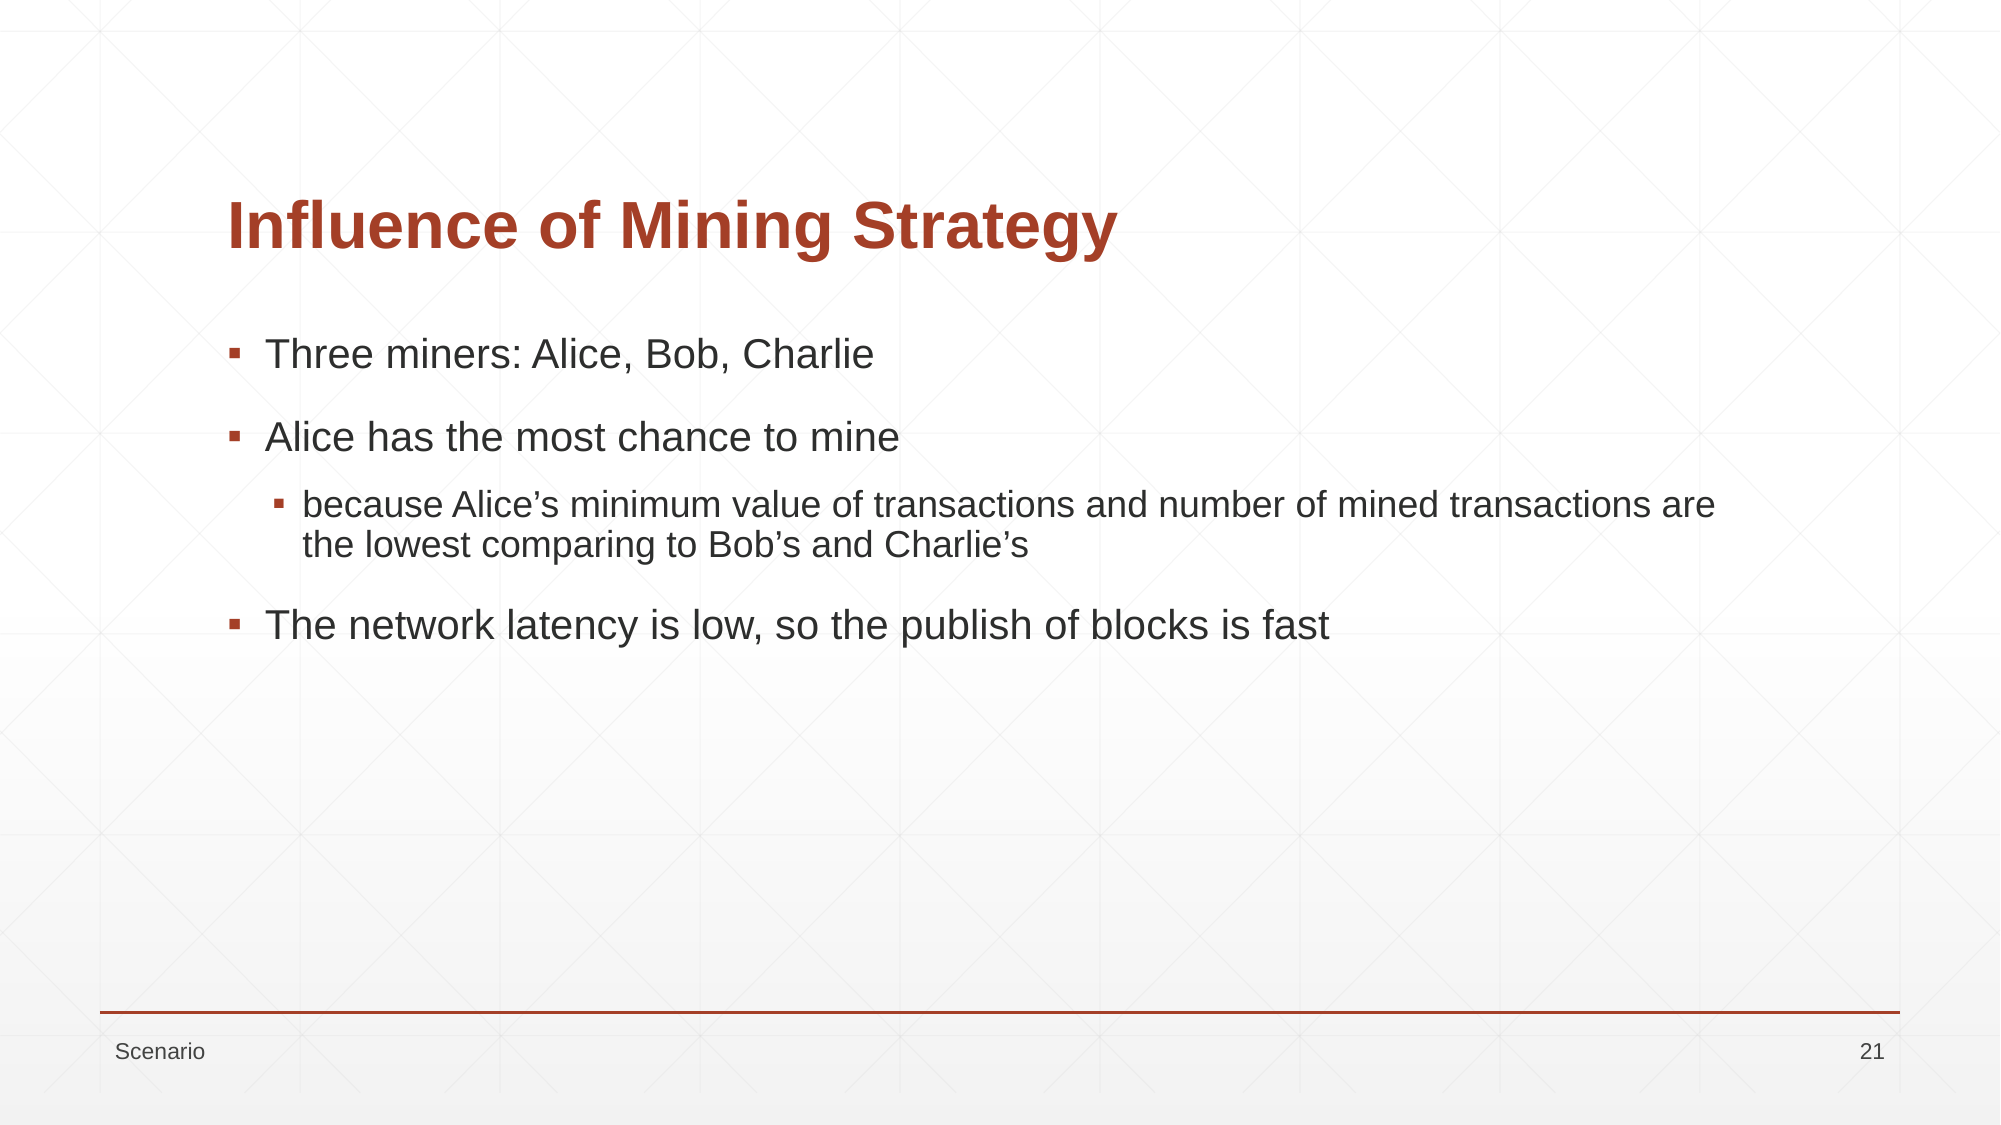

# Influence of Mining Strategy
Three miners: Alice, Bob, Charlie
Alice has the most chance to mine
because Alice’s minimum value of transactions and number of mined transactions are the lowest comparing to Bob’s and Charlie’s
The network latency is low, so the publish of blocks is fast
Scenario
21